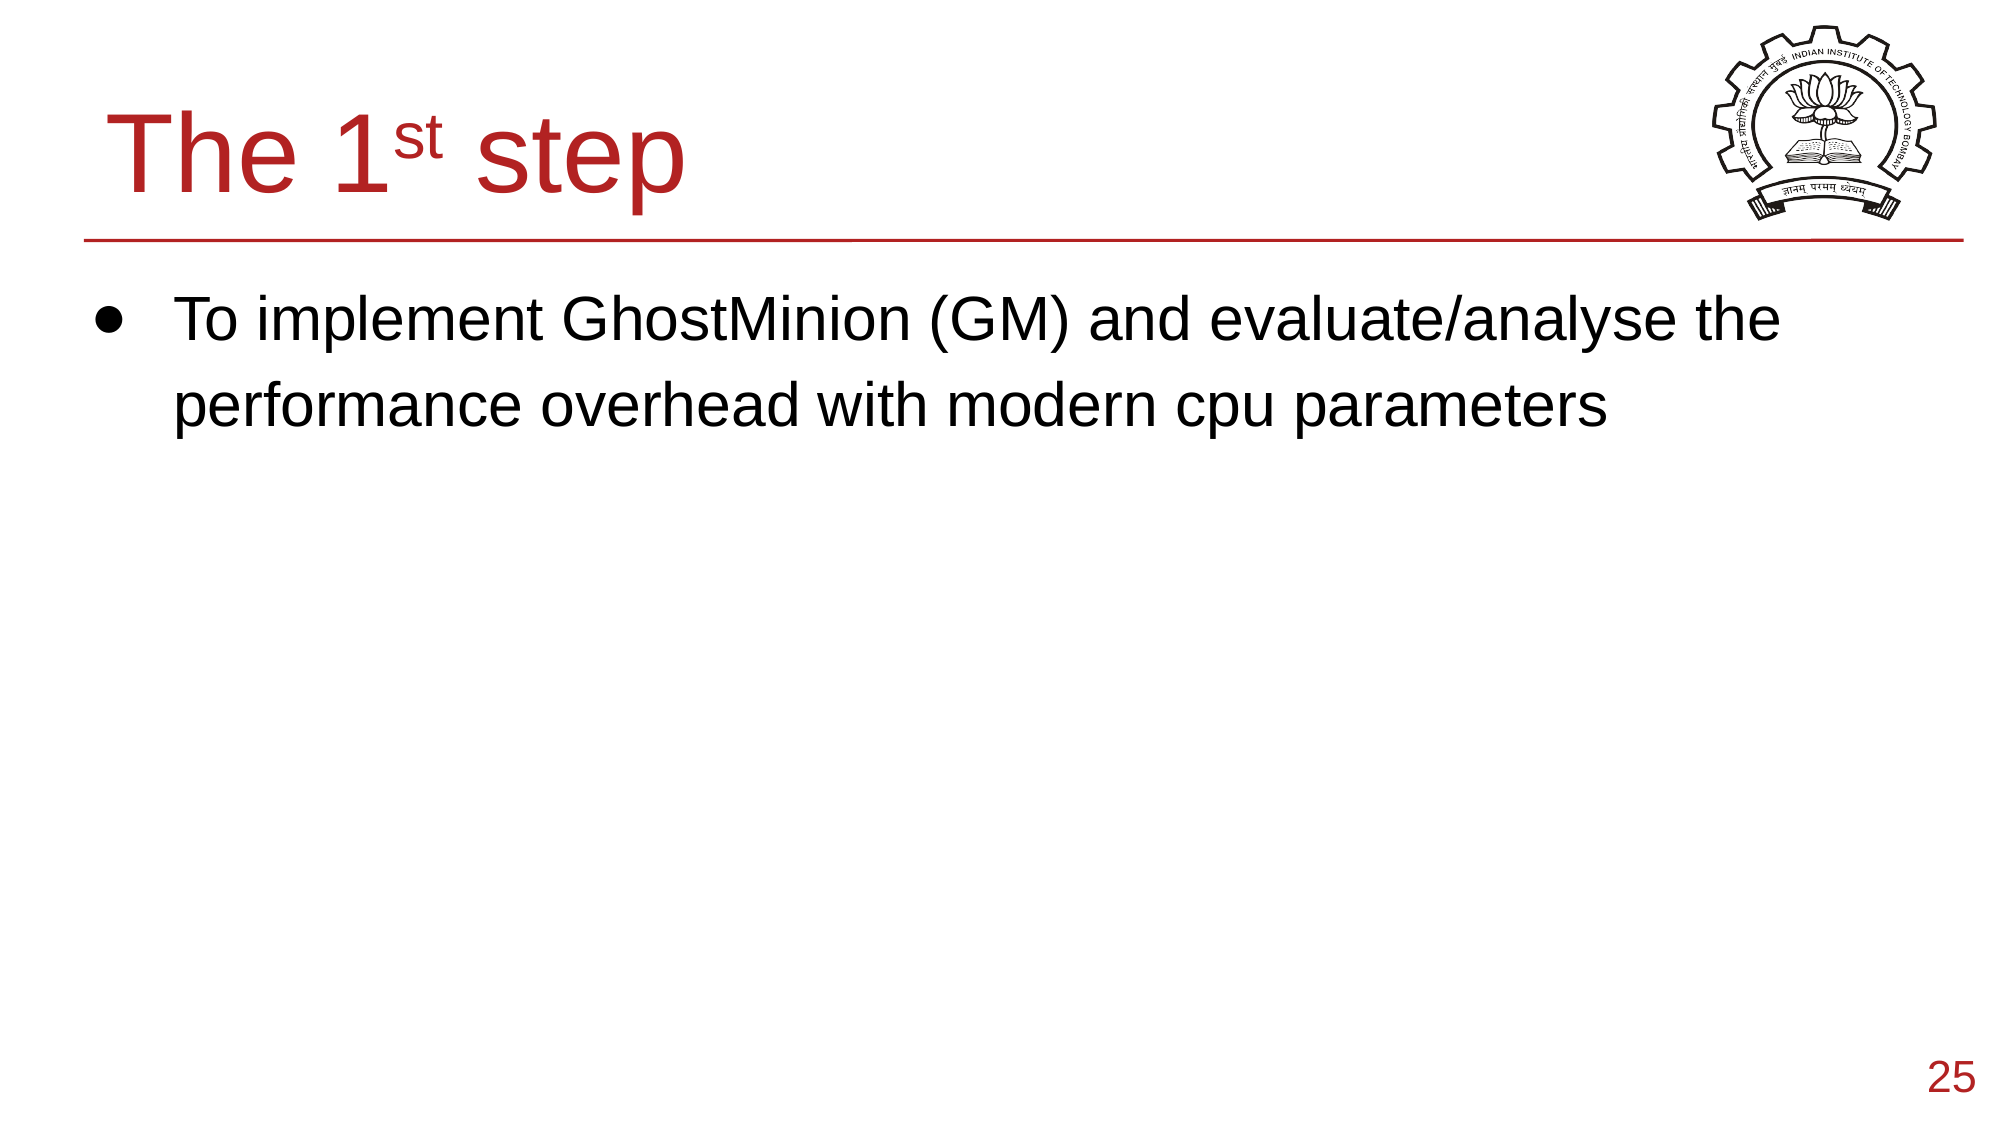

# The 1st step
To implement GhostMinion (GM) and evaluate/analyse the performance overhead with modern cpu parameters
25